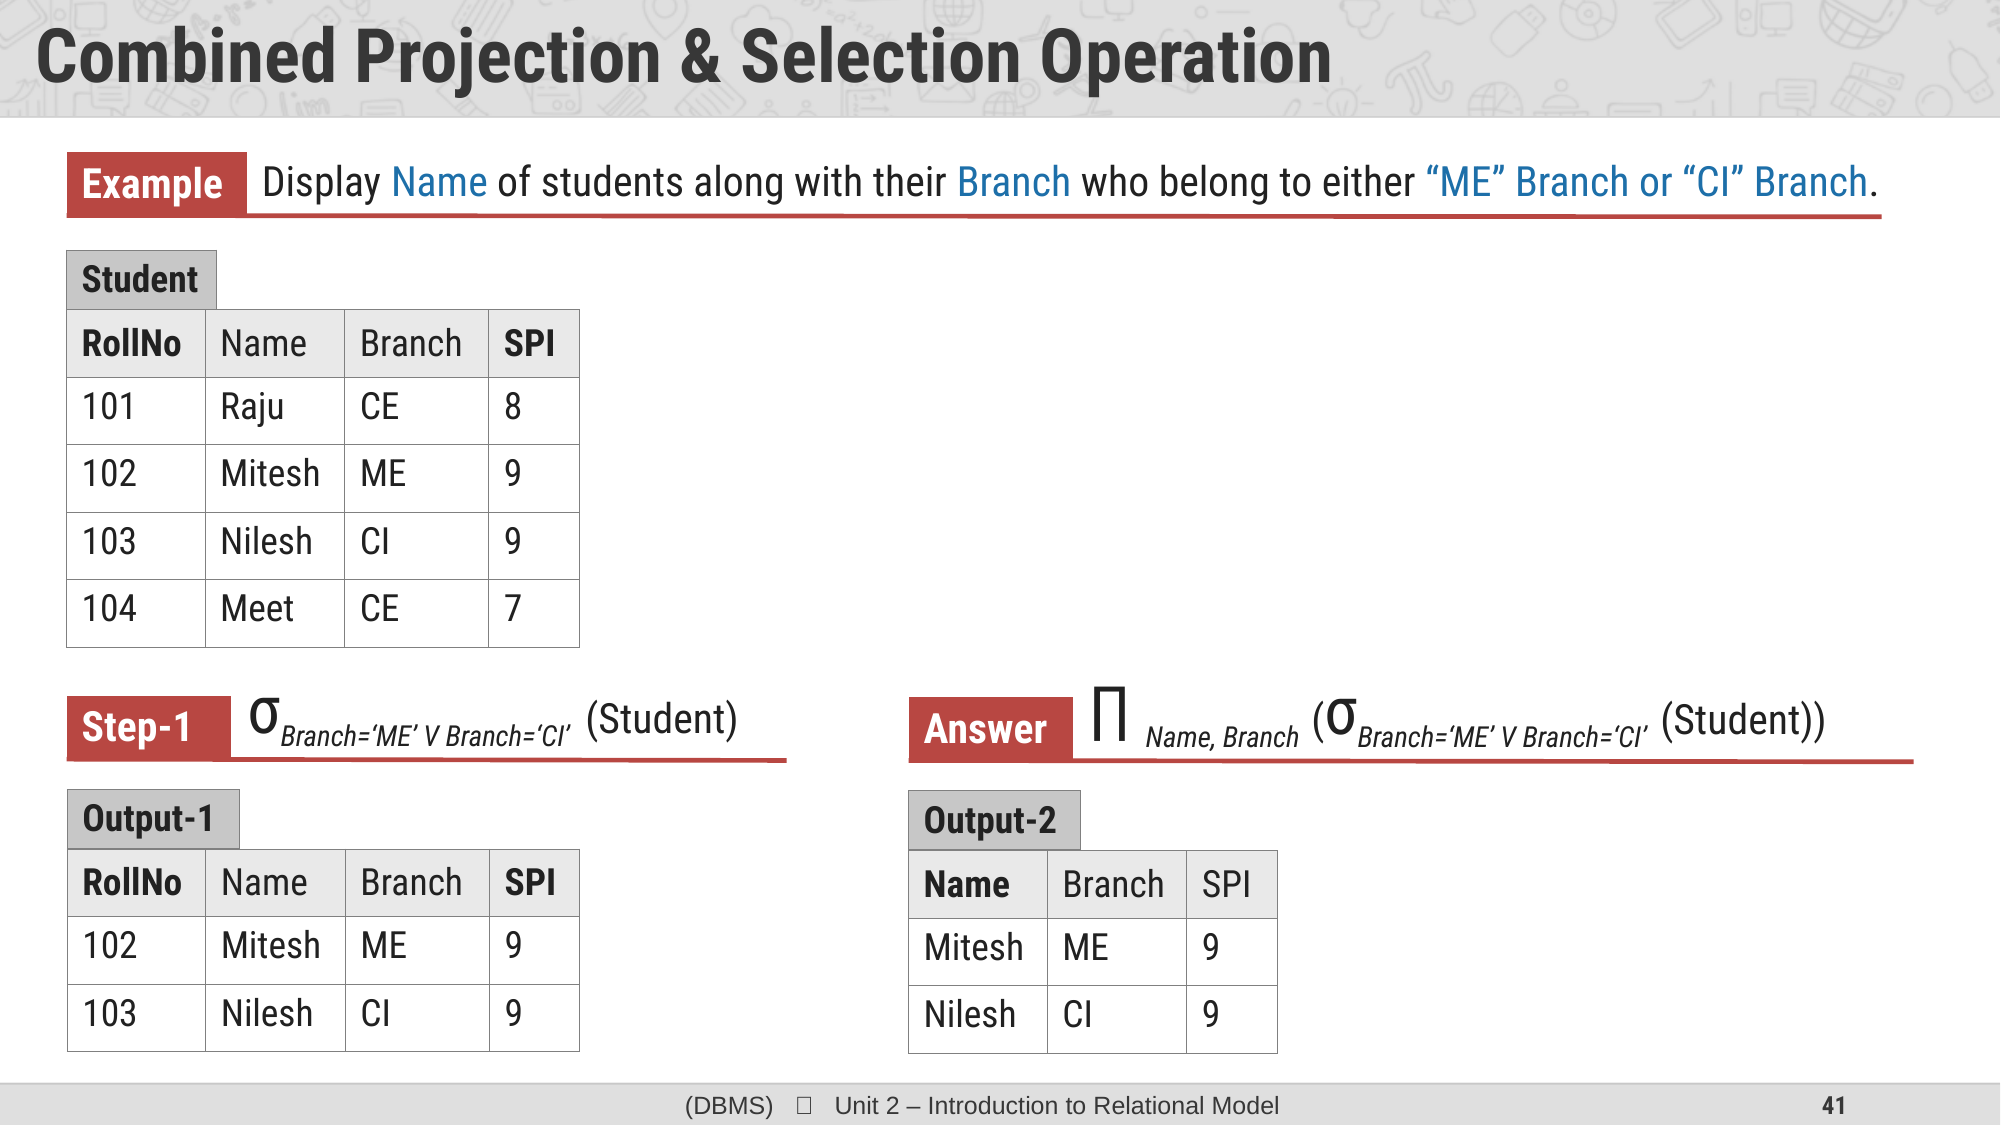

# Combined Projection & Selection Operation

| Display Name of students along with their Branch who belong to either “ME” Branch or “CI” Branch. |
| --- |
| Example |
| --- |
| Student |
| --- |
| RollNo | Name | Branch | SPI |
| --- | --- | --- | --- |
| 101 | Raju | CE | 8 |
| 102 | Mitesh | ME | 9 |
| 103 | Nilesh | CI | 9 |
| 104 | Meet | CE | 7 |
| σBranch=‘ME’ V Branch=‘CI’ (Student) |
| --- |
| ∏ Name, Branch (σBranch=‘ME’ V Branch=‘CI’ (Student)) |
| --- |
| Step-1 |
| --- |
| Answer |
| --- |
| Output-1 |
| --- |
| Output-2 |
| --- |
| RollNo | Name | Branch | SPI |
| --- | --- | --- | --- |
| 102 | Mitesh | ME | 9 |
| 103 | Nilesh | CI | 9 |
| Name | Branch | SPI |
| --- | --- | --- |
| Mitesh | ME | 9 |
| Nilesh | CI | 9 |